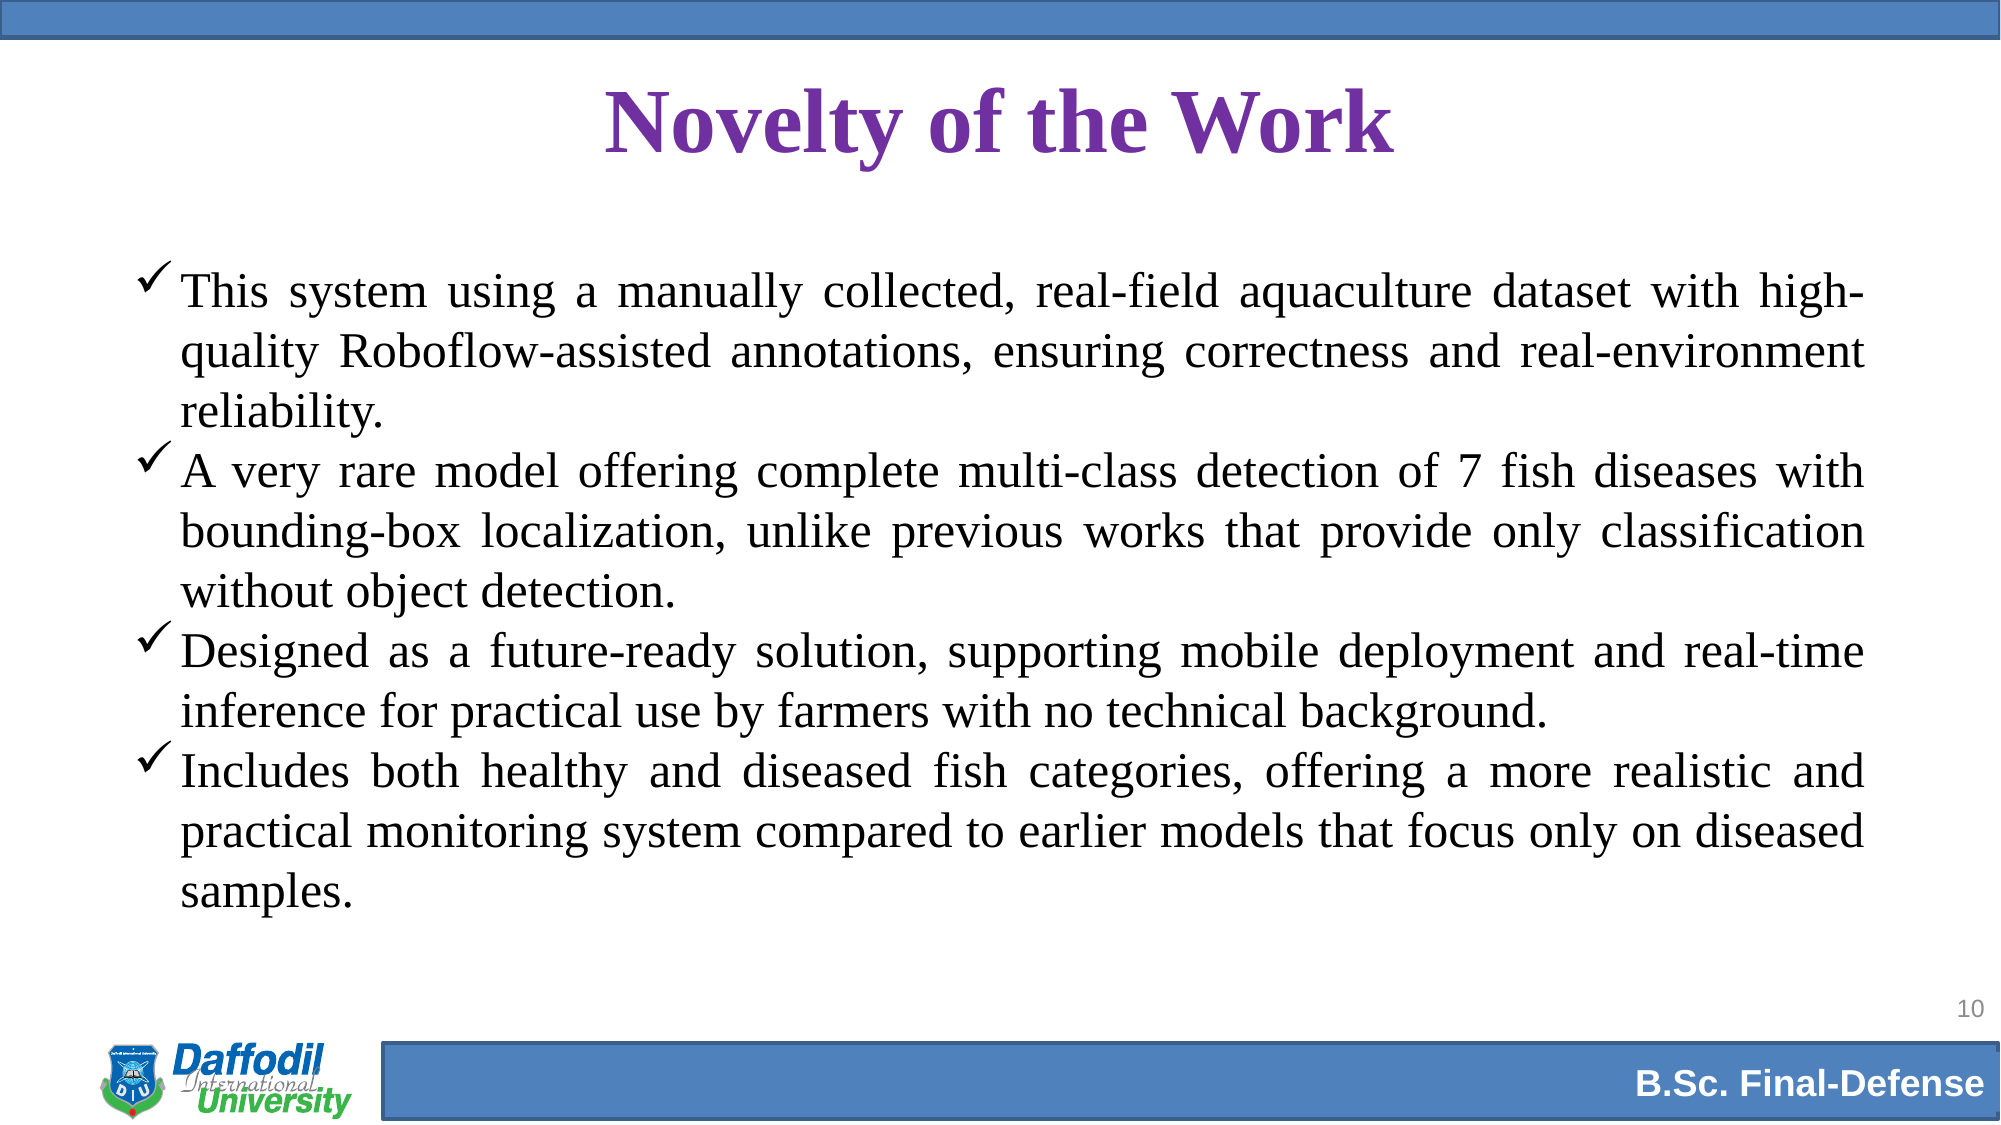

# Novelty of the Work
This system using a manually collected, real-field aquaculture dataset with high-quality Roboflow-assisted annotations, ensuring correctness and real-environment reliability.
A very rare model offering complete multi-class detection of 7 fish diseases with bounding-box localization, unlike previous works that provide only classification without object detection.
Designed as a future-ready solution, supporting mobile deployment and real-time inference for practical use by farmers with no technical background.
Includes both healthy and diseased fish categories, offering a more realistic and practical monitoring system compared to earlier models that focus only on diseased samples.
10
B.Sc. Final-Defense